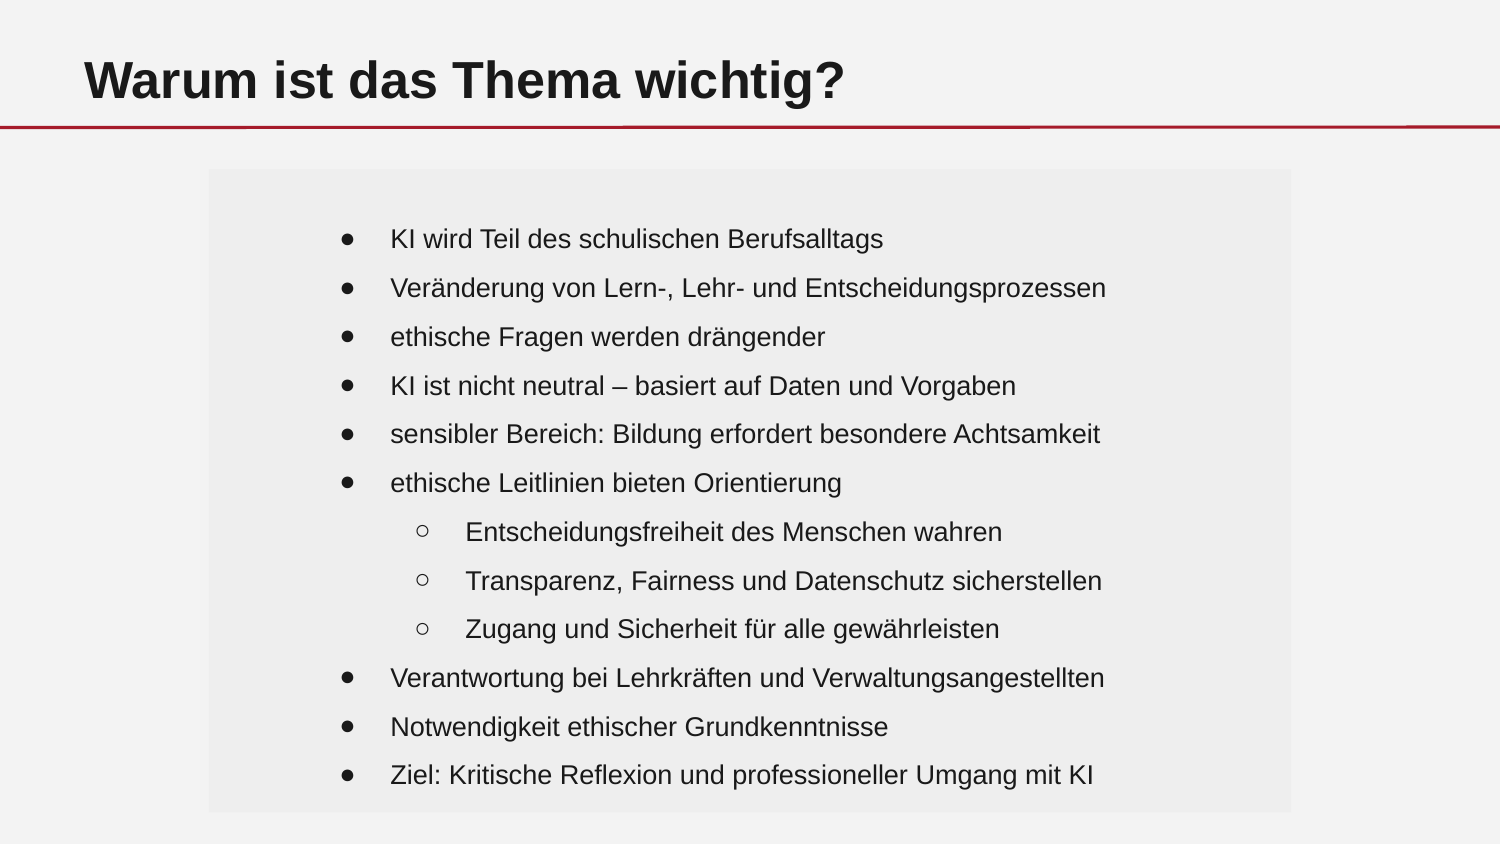

Warum ist das Thema wichtig?

KI wird Teil des schulischen Berufsalltags
Veränderung von Lern-, Lehr- und Entscheidungsprozessen
ethische Fragen werden drängender
KI ist nicht neutral – basiert auf Daten und Vorgaben
sensibler Bereich: Bildung erfordert besondere Achtsamkeit
ethische Leitlinien bieten Orientierung
Entscheidungsfreiheit des Menschen wahren
Transparenz, Fairness und Datenschutz sicherstellen
Zugang und Sicherheit für alle gewährleisten
Verantwortung bei Lehrkräften und Verwaltungsangestellten
Notwendigkeit ethischer Grundkenntnisse
Ziel: Kritische Reflexion und professioneller Umgang mit KI